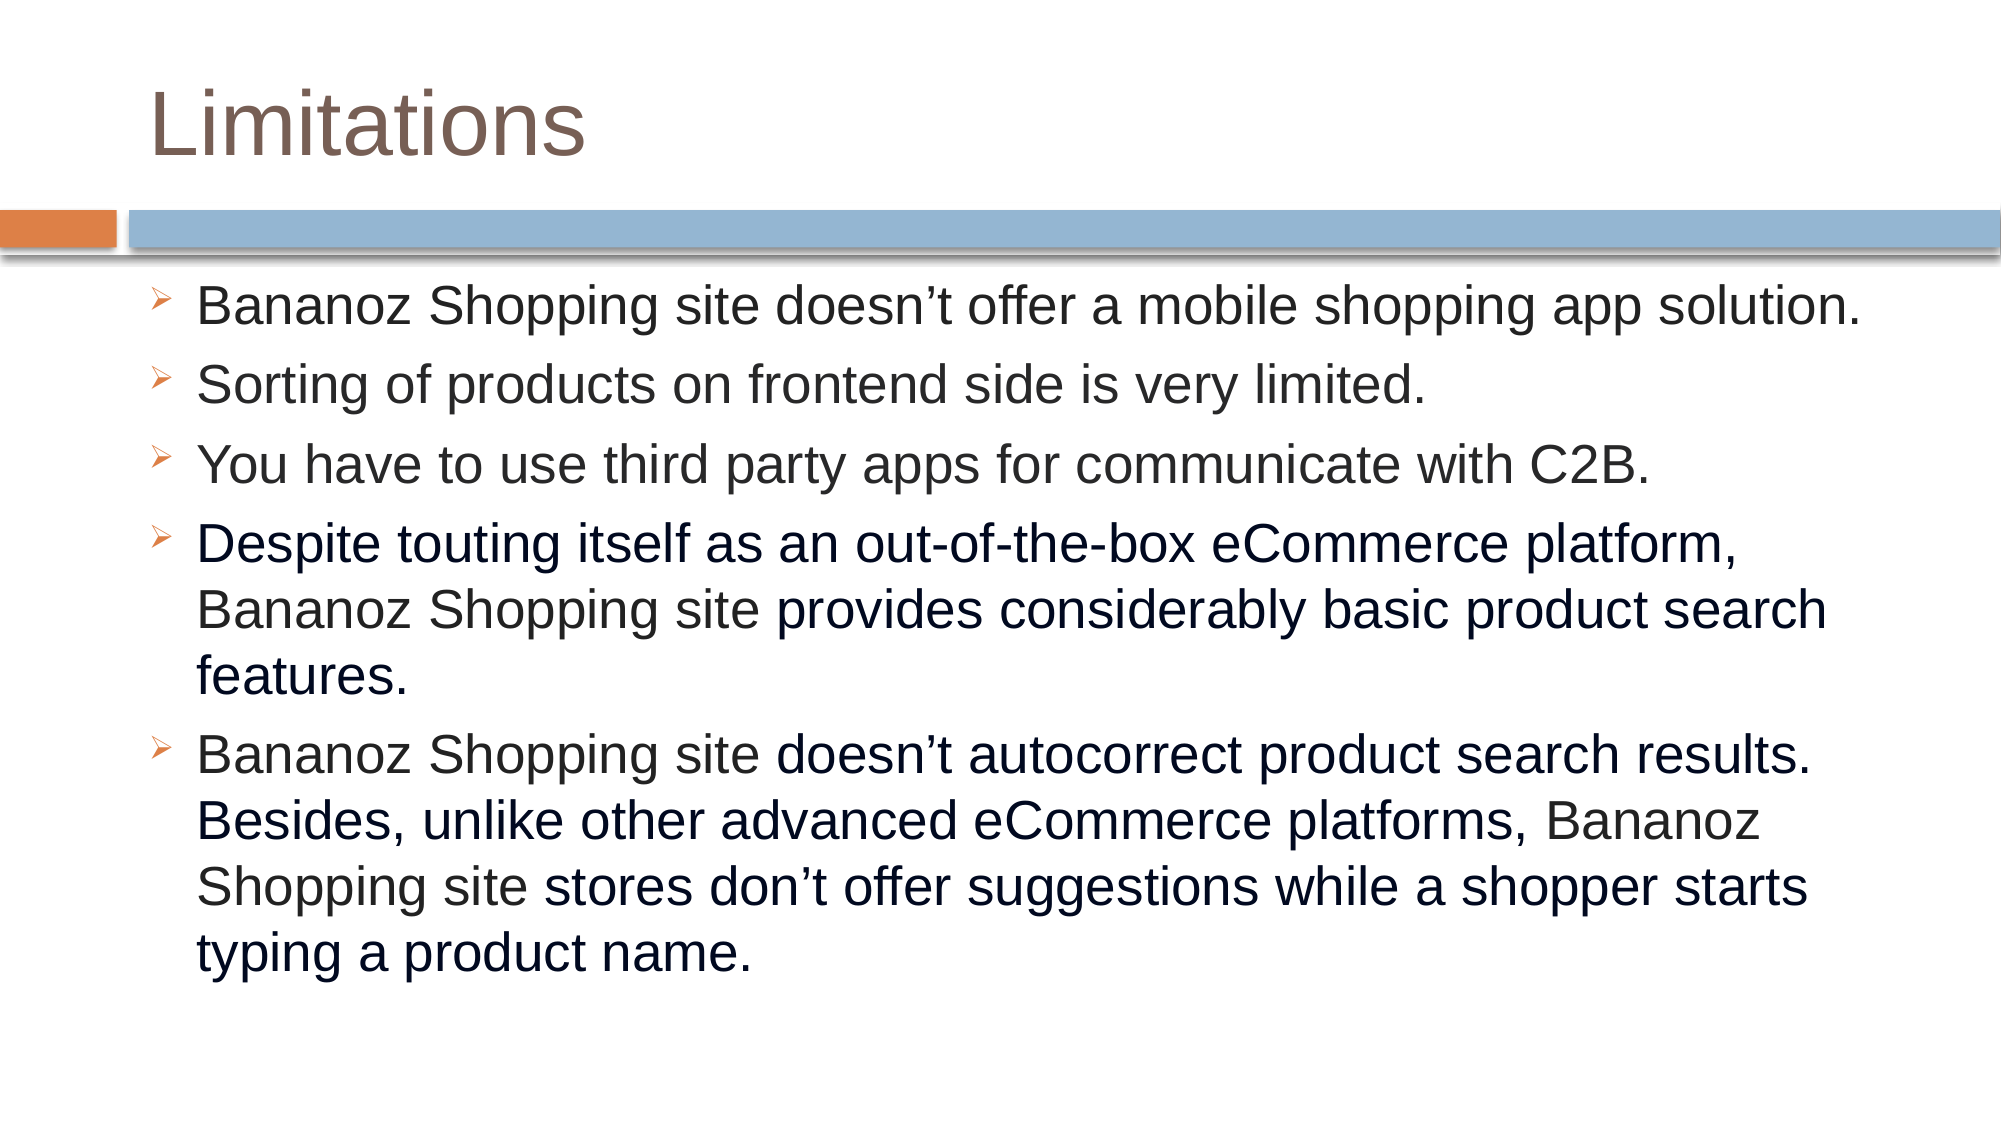

# Limitations
Bananoz Shopping site doesn’t offer a mobile shopping app solution.
Sorting of products on frontend side is very limited.
You have to use third party apps for communicate with C2B.
Despite touting itself as an out-of-the-box eCommerce platform, Bananoz Shopping site provides considerably basic product search features.
Bananoz Shopping site doesn’t autocorrect product search results. Besides, unlike other advanced eCommerce platforms, Bananoz Shopping site stores don’t offer suggestions while a shopper starts typing a product name.